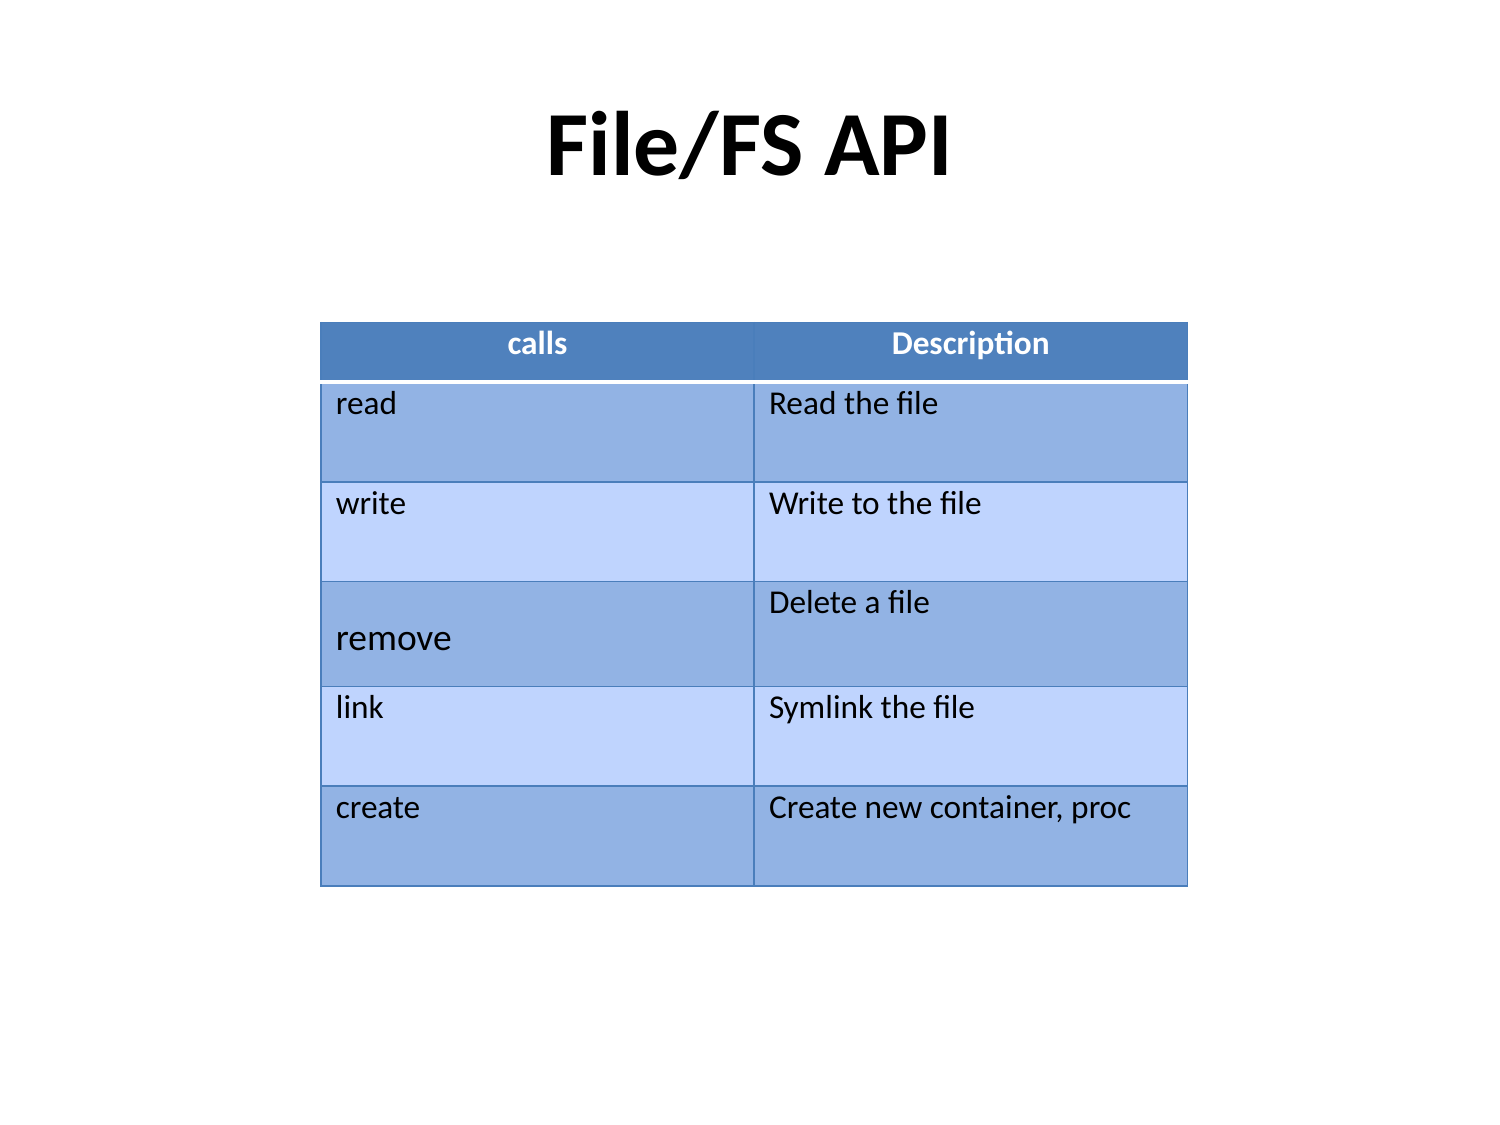

# File/FS API
| calls | Description |
| --- | --- |
| read | Read the file |
| write | Write to the file |
| remove | Delete a file |
| link | Symlink the file |
| create | Create new container, proc |